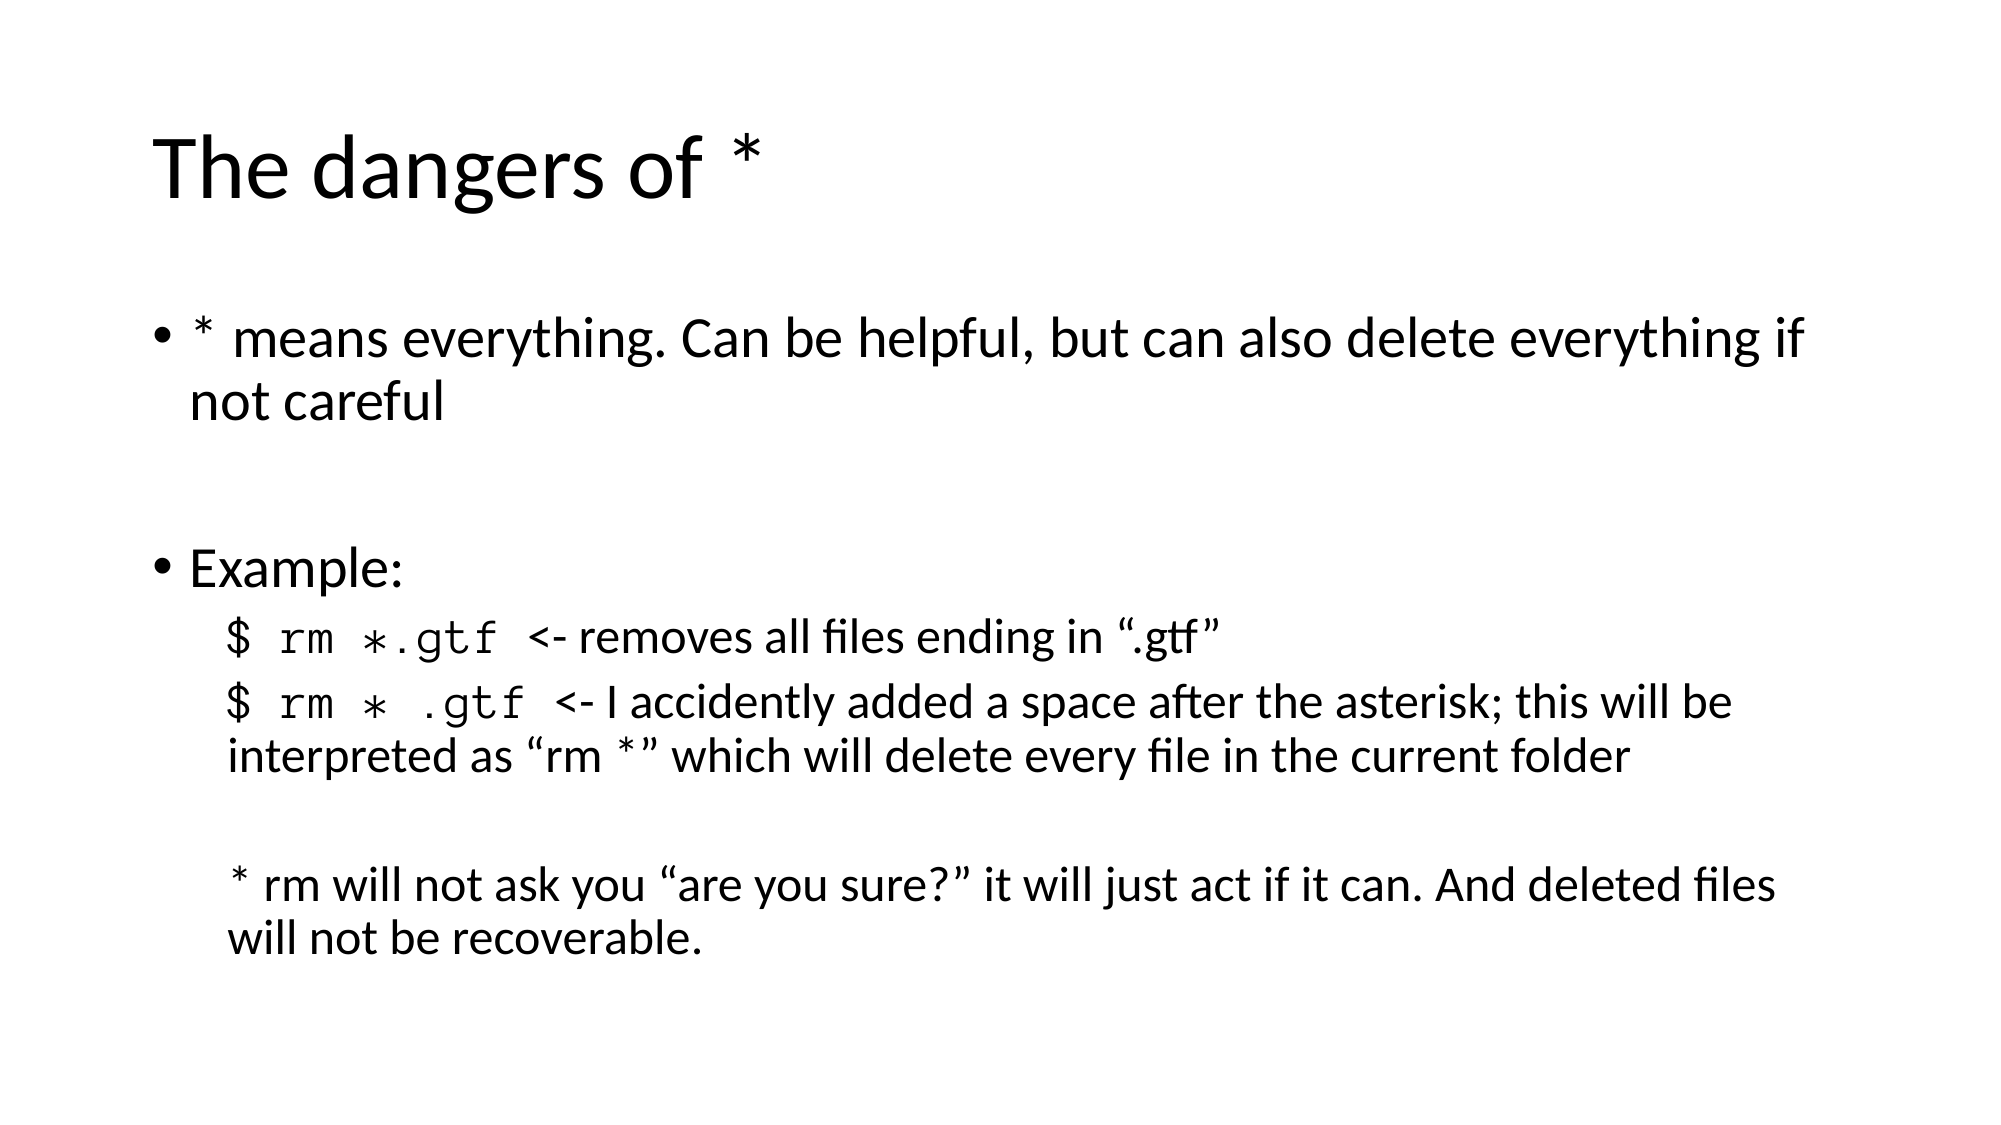

# The dangers of *
* means everything. Can be helpful, but can also delete everything if not careful

Example:
$ rm *.gtf <- removes all files ending in “.gtf”
$ rm * .gtf <- I accidently added a space after the asterisk; this will be interpreted as “rm *” which will delete every file in the current folder

* rm will not ask you “are you sure?” it will just act if it can. And deleted files will not be recoverable.